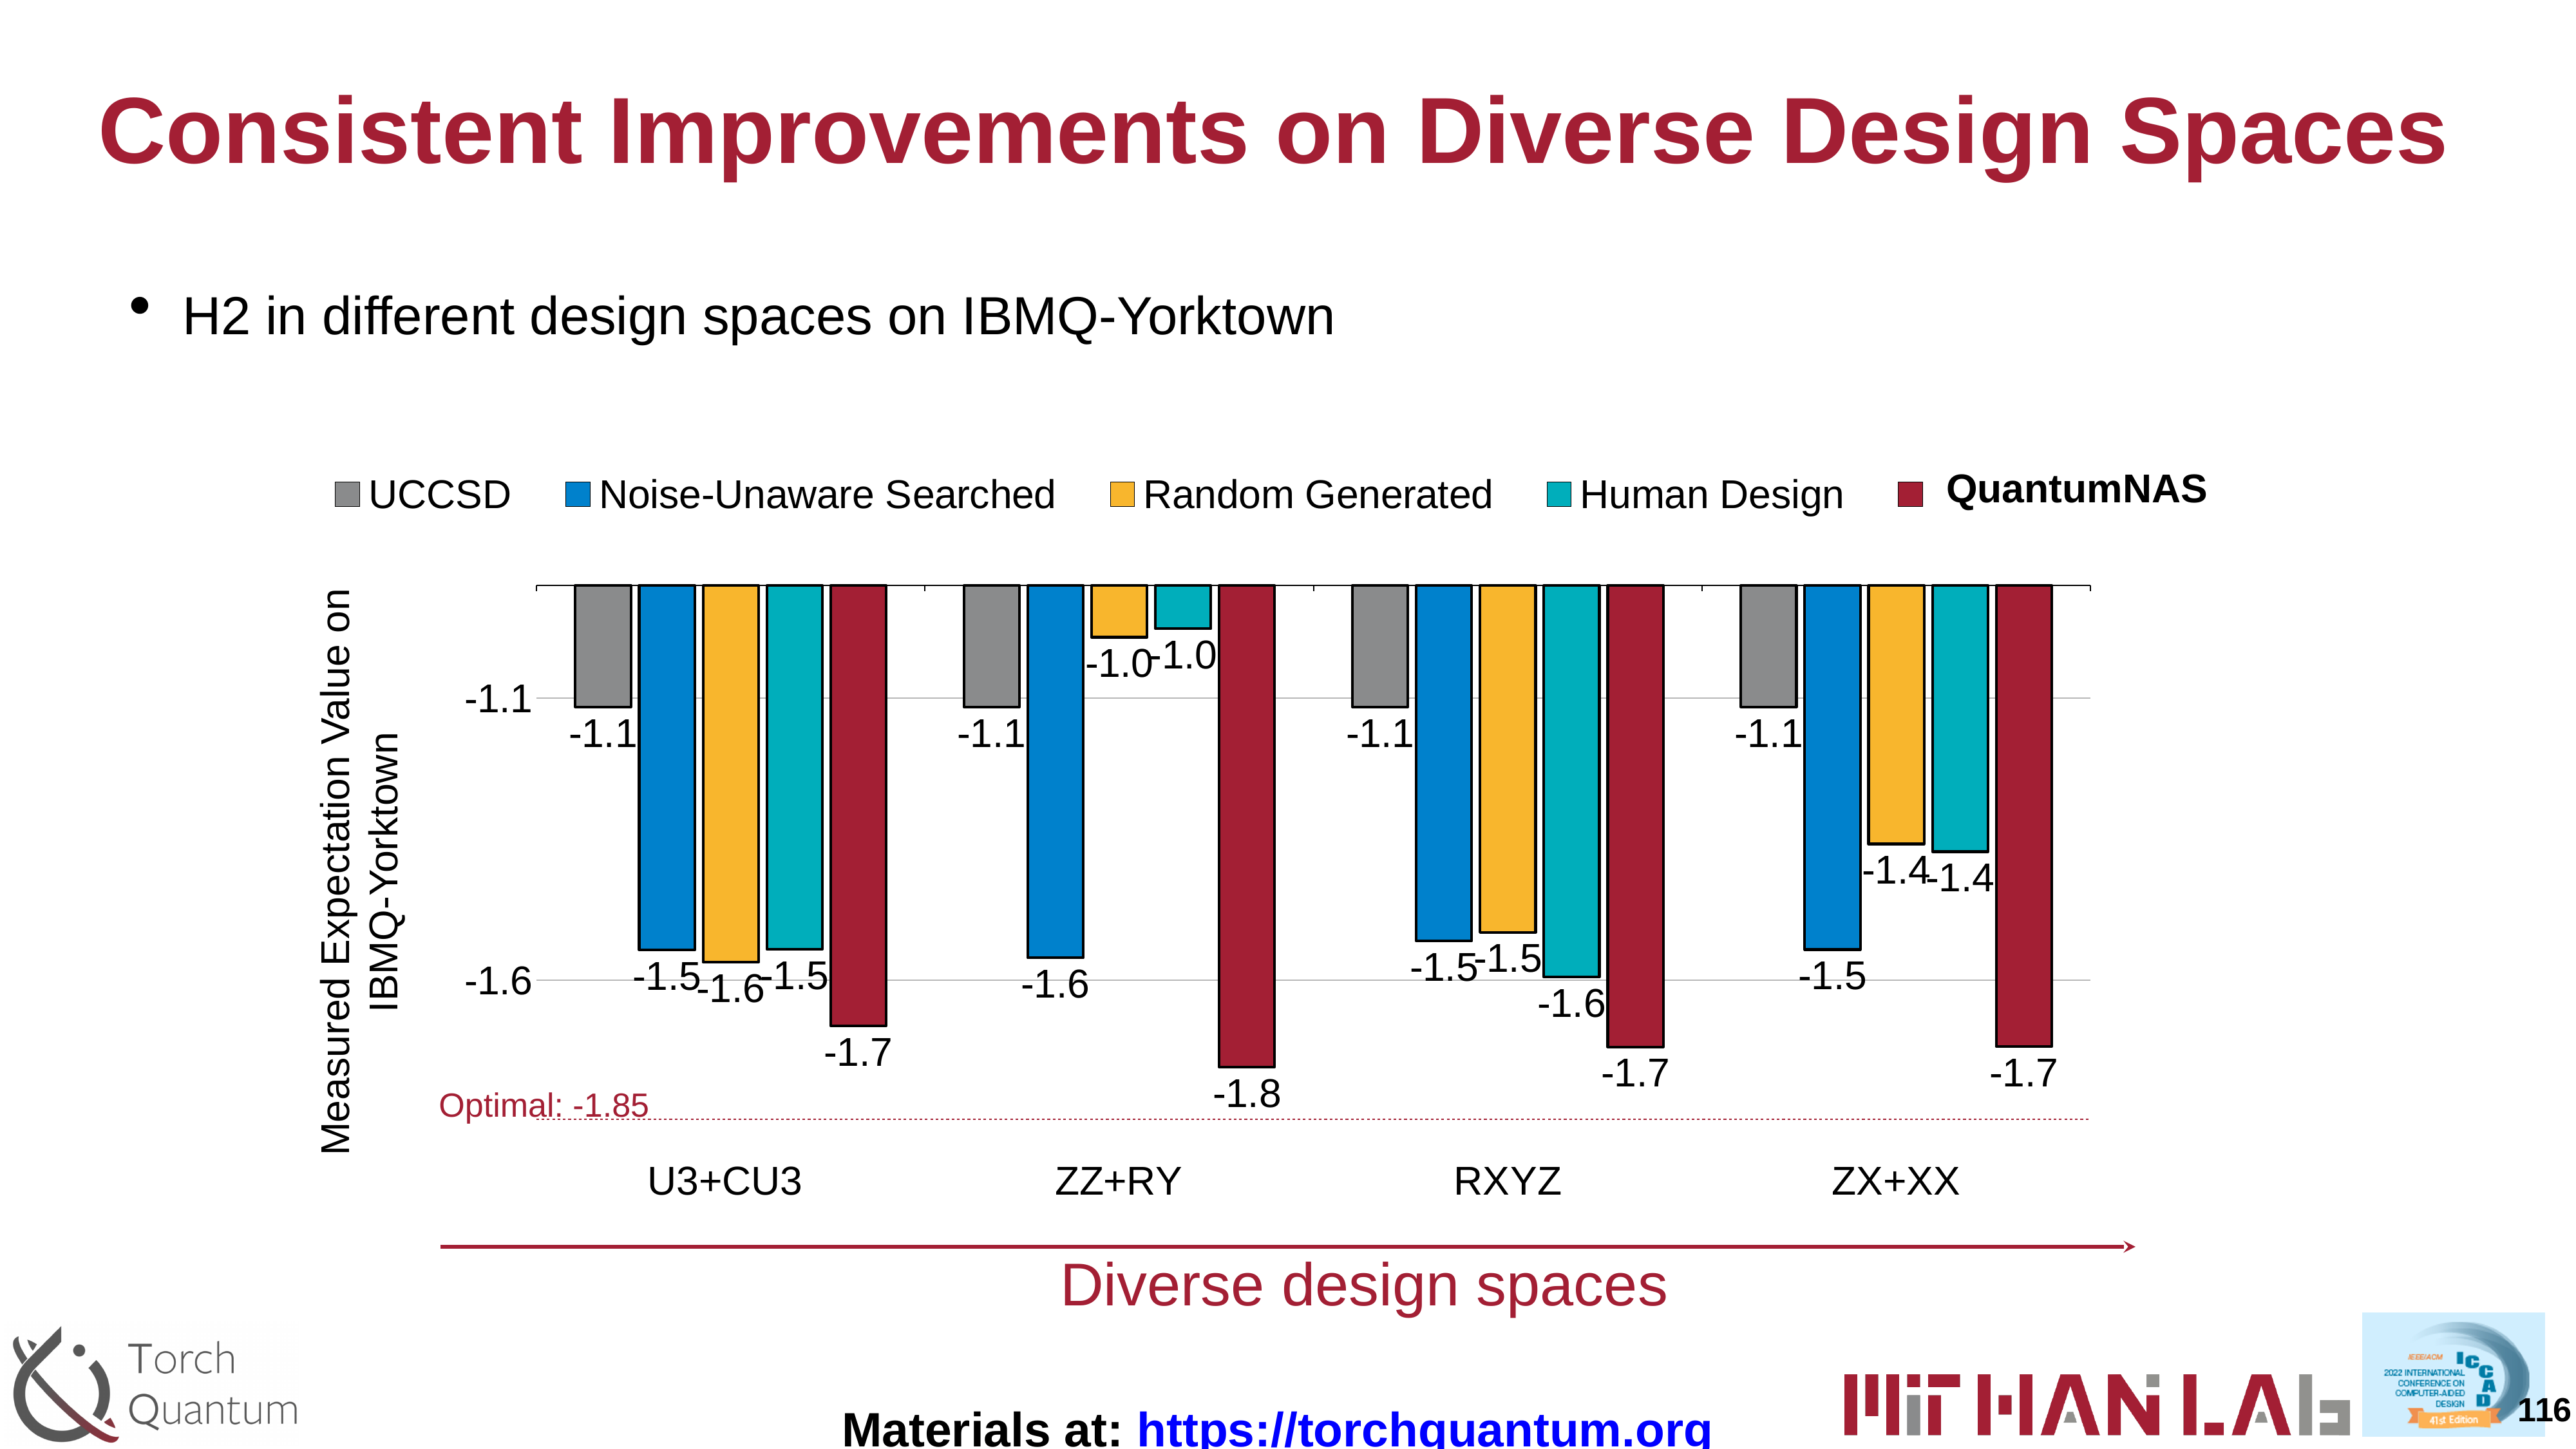

# Consistent Improvements on Diverse Design Spaces
H2 in different design spaces on IBMQ-Yorktown
QuantumNAS

### Chart

| Category | UCCSD | Noise-Unaware Searched | Random Generated | Human Design |                      |
|---|---|---|---|---|---|
| U3+CU3  | -1.115505 | -1.546166 | -1.568095 | -1.544945 | -1.680593 |
| ZZ+RY | -1.115505 | -1.560299 | -0.991855 | -0.976809 | -1.753911 |
| RXYZ | -1.115505 | -1.530399 | -1.515225 | -1.594573 | -1.71811 |
| ZX+XX | -1.115505 | -1.545621 | -1.358392 | -1.372109 | -1.717538 |
Measured Expectation Value on IBMQ-Yorktown
Optimal: -1.85

Diverse design spaces

116